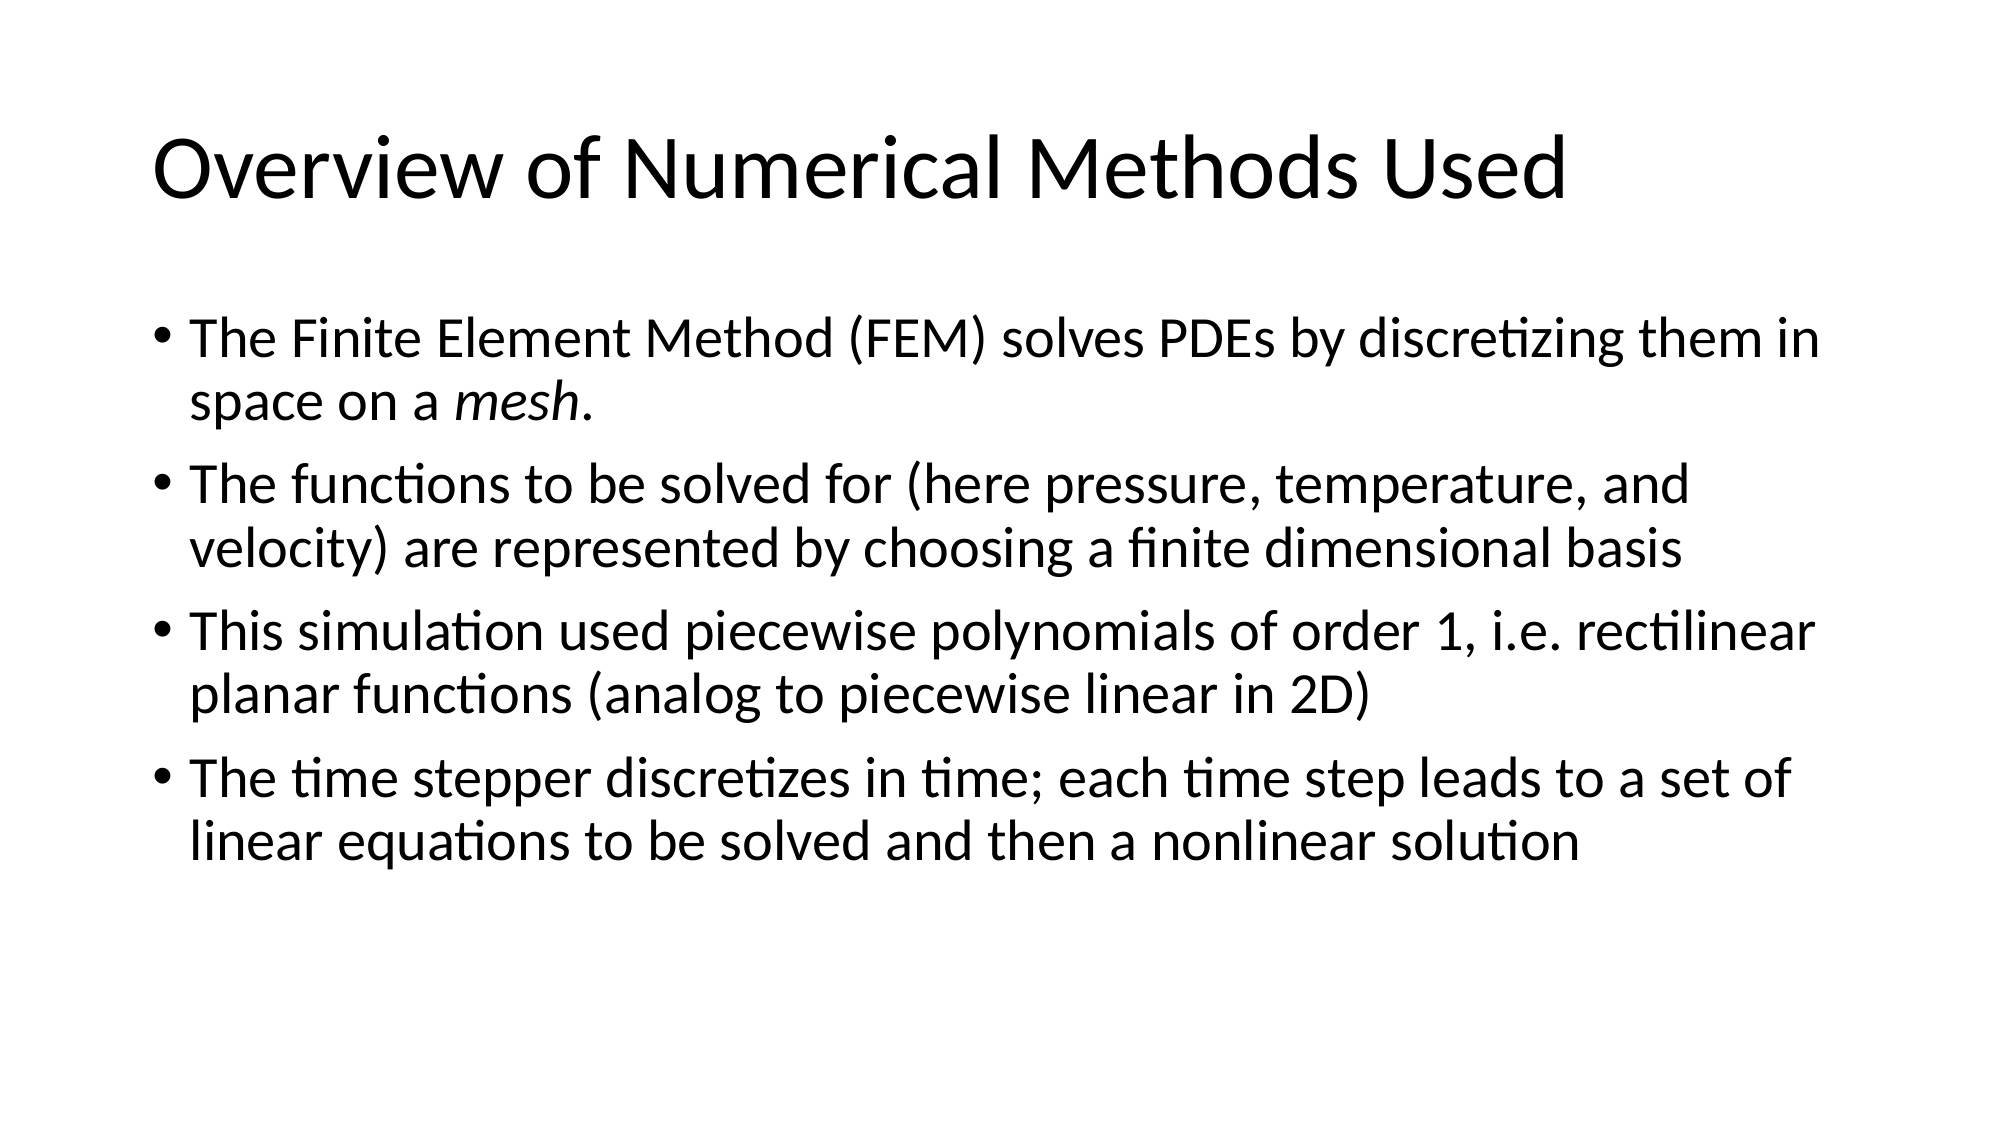

# Overview of Numerical Methods Used
The Finite Element Method (FEM) solves PDEs by discretizing them in space on a mesh.
The functions to be solved for (here pressure, temperature, and velocity) are represented by choosing a finite dimensional basis
This simulation used piecewise polynomials of order 1, i.e. rectilinear planar functions (analog to piecewise linear in 2D)
The time stepper discretizes in time; each time step leads to a set of linear equations to be solved and then a nonlinear solution